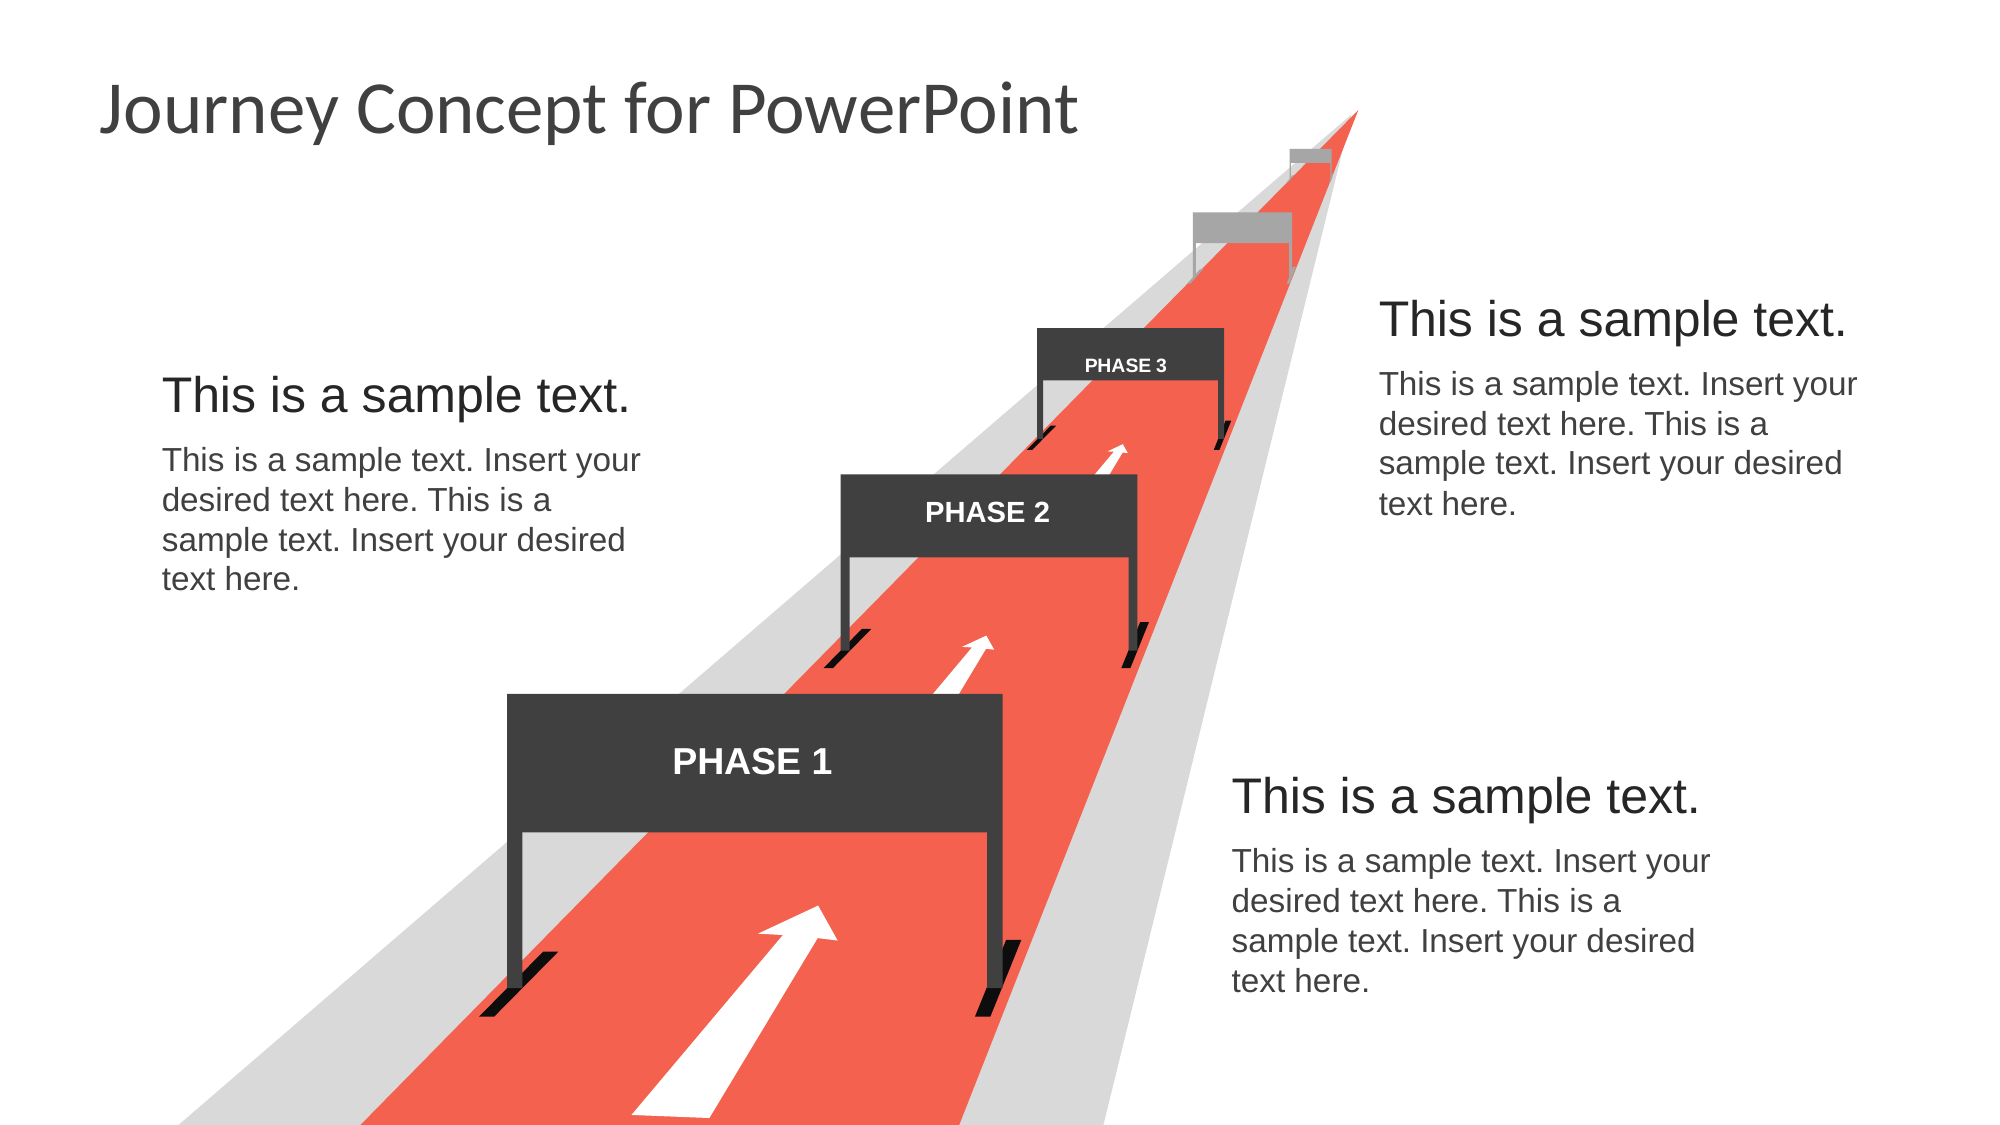

# Journey Concept for PowerPoint

This is a sample text.

PHASE 3

This is a sample text. Insert your desired text here. This is a sample text. Insert your desired text here.
This is a sample text.
This is a sample text. Insert your desired text here. This is a sample text. Insert your desired text here.

PHASE 2

PHASE 1

This is a sample text.
This is a sample text. Insert your desired text here. This is a sample text. Insert your desired text here.